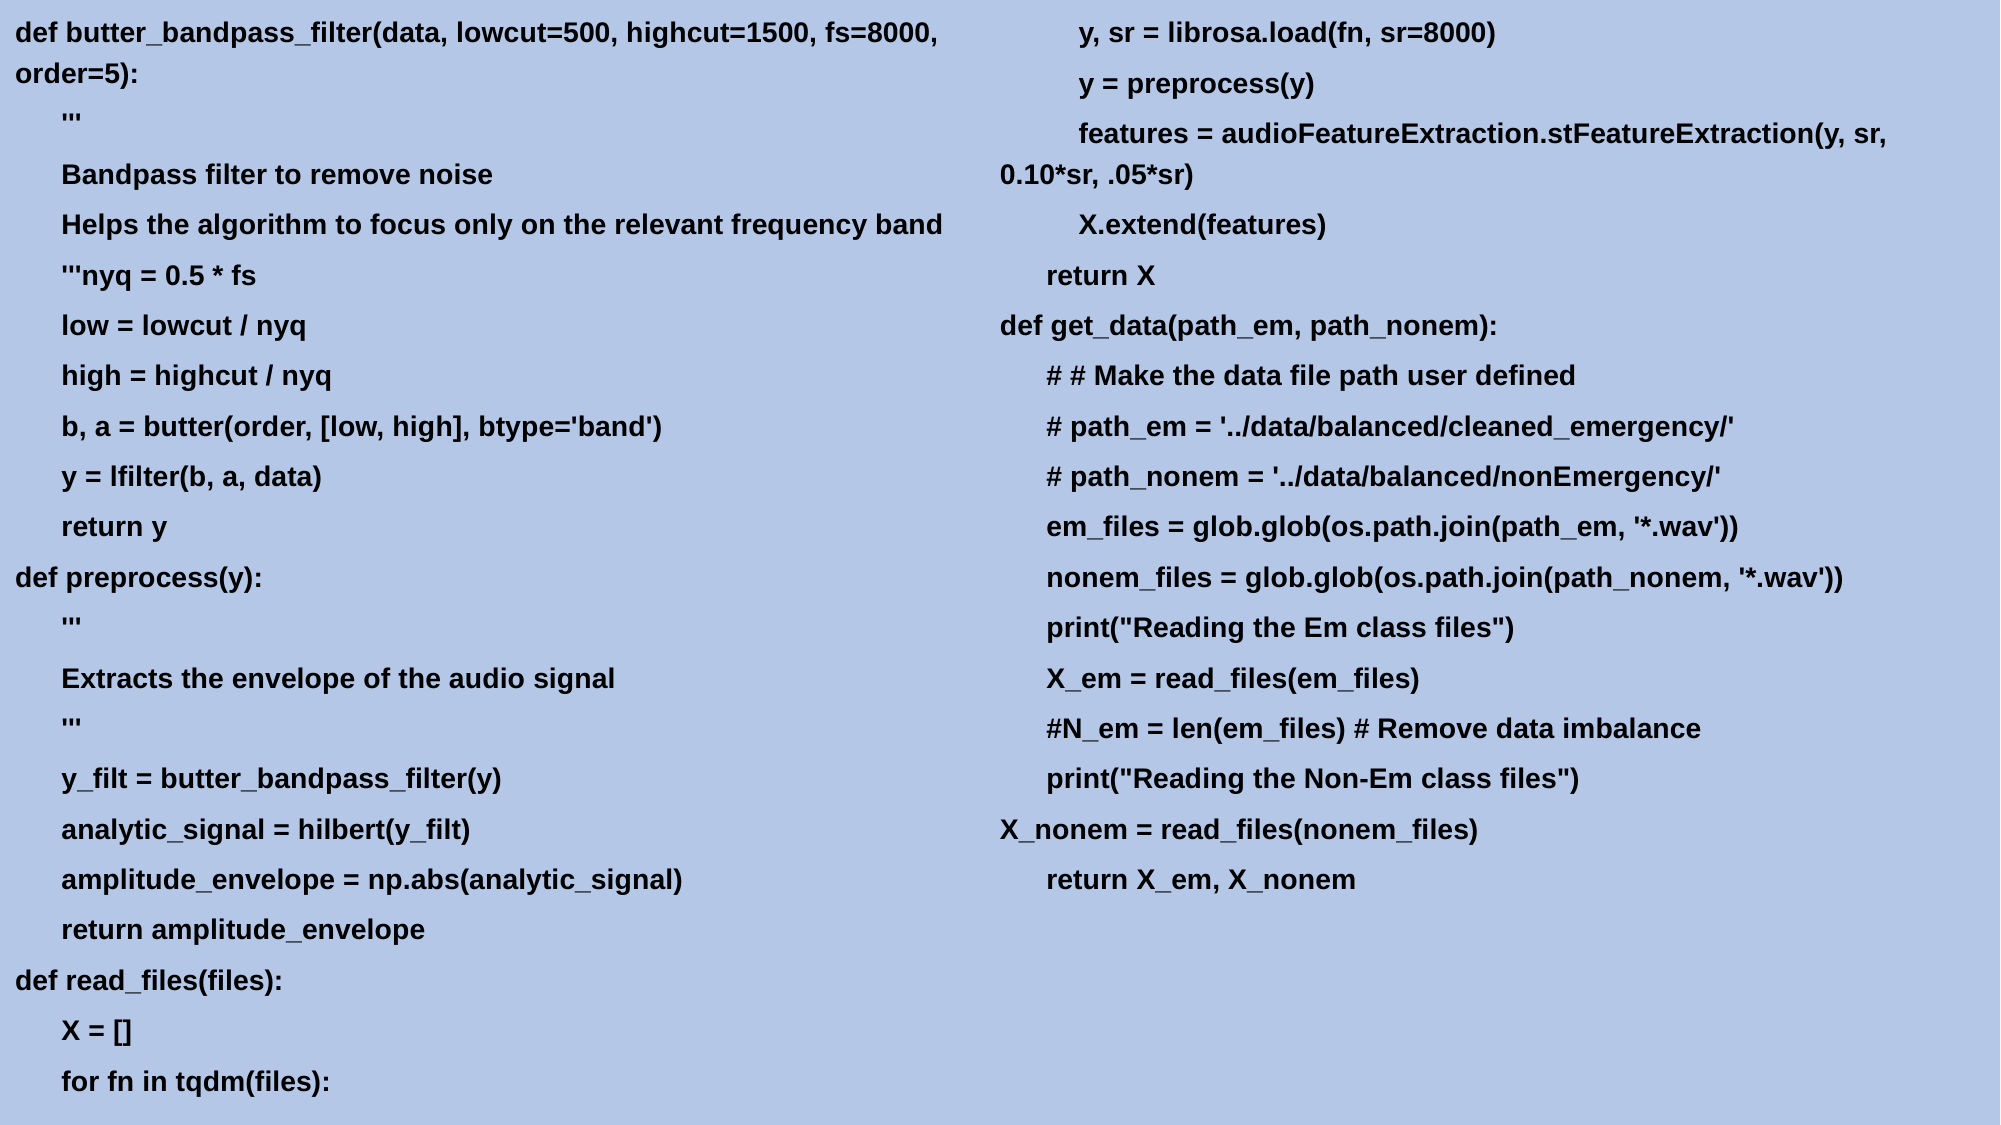

def butter_bandpass_filter(data, lowcut=500, highcut=1500, fs=8000, order=5):
	'''
	Bandpass filter to remove noise
	Helps the algorithm to focus only on the relevant frequency band
	'''nyq = 0.5 * fs
	low = lowcut / nyq
	high = highcut / nyq
	b, a = butter(order, [low, high], btype='band')
	y = lfilter(b, a, data)
	return y
def preprocess(y):
	'''
	Extracts the envelope of the audio signal
	'''
	y_filt = butter_bandpass_filter(y)
	analytic_signal = hilbert(y_filt)
	amplitude_envelope = np.abs(analytic_signal)
	return amplitude_envelope
def read_files(files):
	X = []
	for fn in tqdm(files):
	    y, sr = librosa.load(fn, sr=8000)
	    y = preprocess(y)
	    features = audioFeatureExtraction.stFeatureExtraction(y, sr, 0.10*sr, .05*sr)
	    X.extend(features)
	return X
def get_data(path_em, path_nonem):
	# # Make the data file path user defined
	# path_em = '../data/balanced/cleaned_emergency/'
	# path_nonem = '../data/balanced/nonEmergency/'
	em_files = glob.glob(os.path.join(path_em, '*.wav'))
	nonem_files = glob.glob(os.path.join(path_nonem, '*.wav'))
	print("Reading the Em class files")
	X_em = read_files(em_files)
	#N_em = len(em_files) # Remove data imbalance
	print("Reading the Non-Em class files")
X_nonem = read_files(nonem_files)
	return X_em, X_nonem